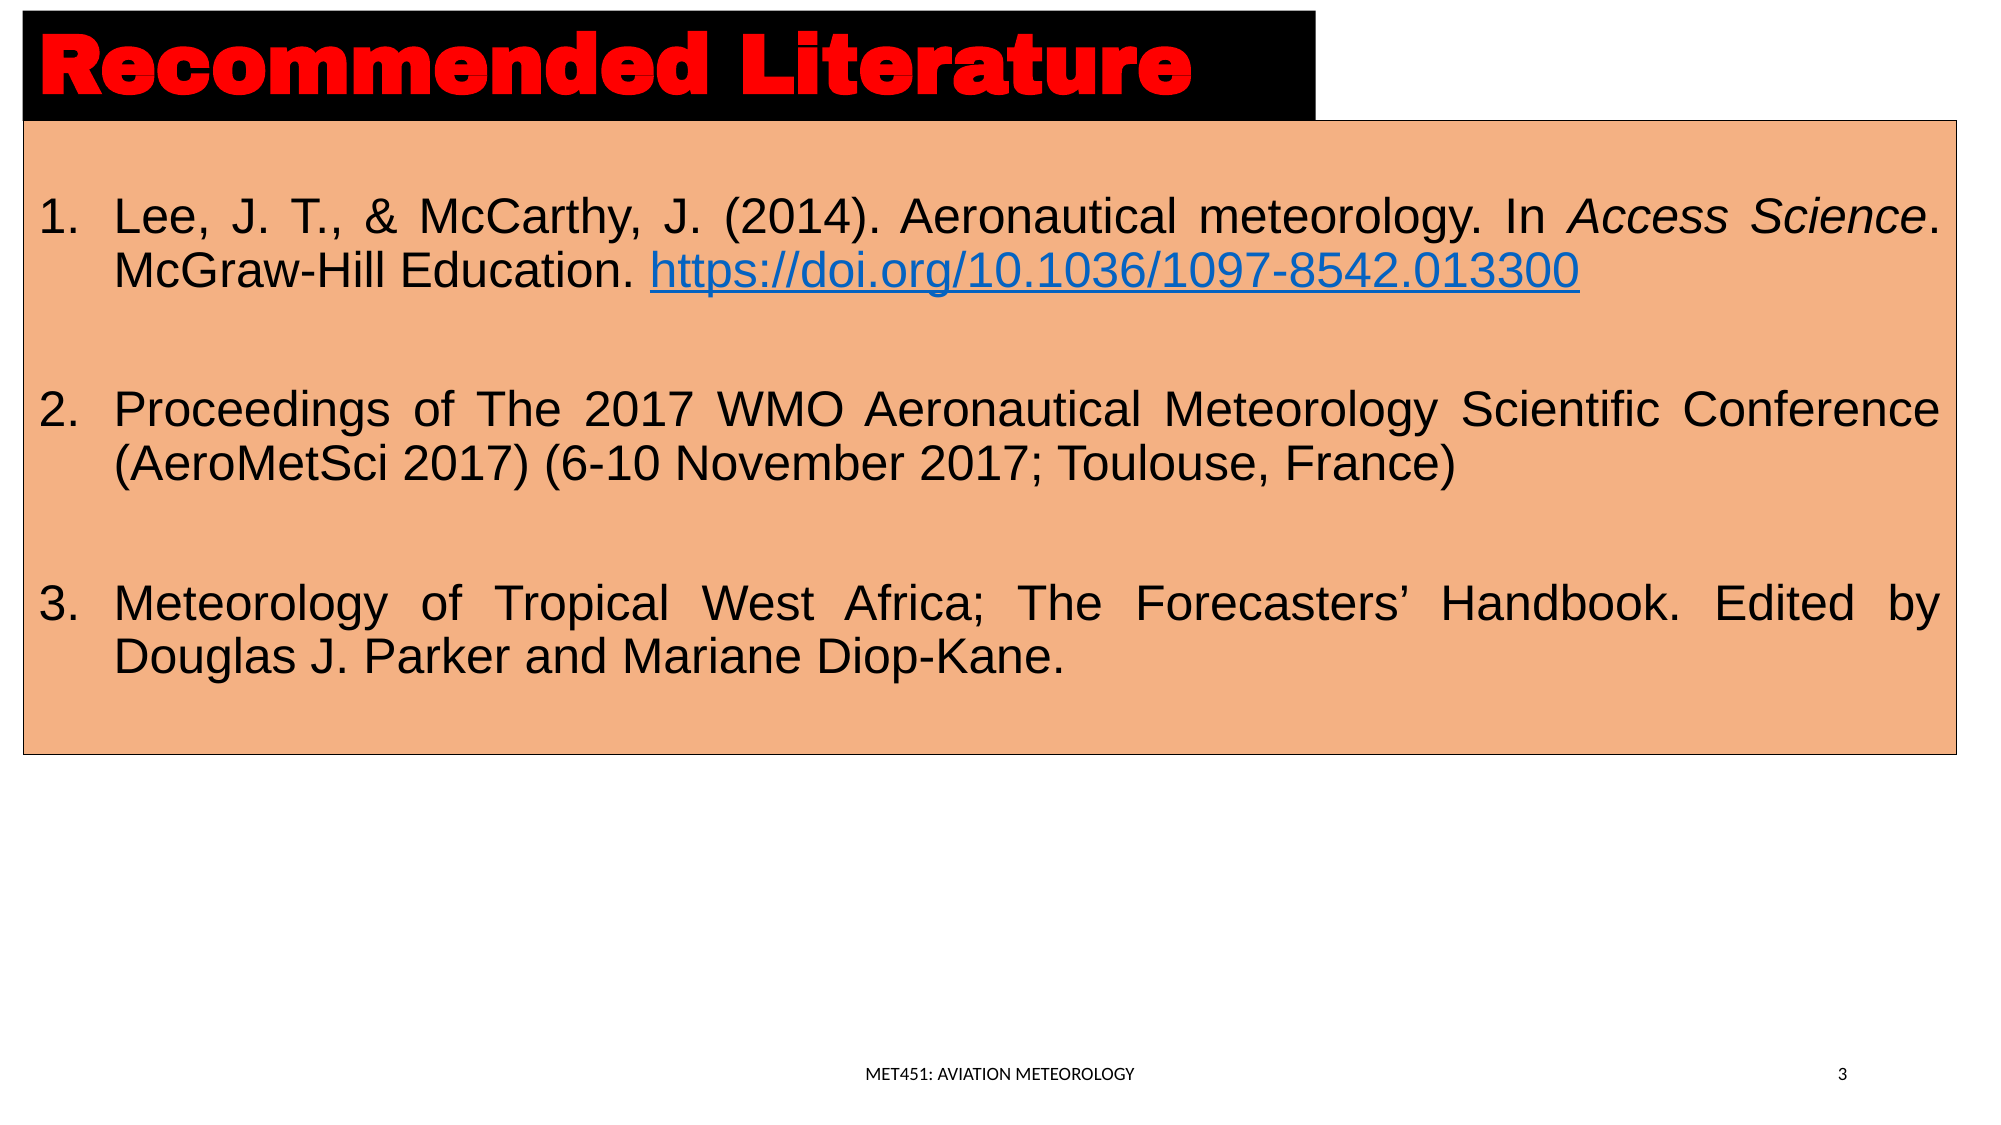

Recommended Literature
Lee, J. T., & McCarthy, J. (2014). Aeronautical meteorology. In Access Science. McGraw-Hill Education. https://doi.org/10.1036/1097-8542.013300

Proceedings of The 2017 WMO Aeronautical Meteorology Scientific Conference (AeroMetSci 2017) (6-10 November 2017; Toulouse, France)

Meteorology of Tropical West Africa; The Forecasters’ Handbook. Edited by Douglas J. Parker and Mariane Diop-Kane.
MET451: AVIATION METEOROLOGY
3